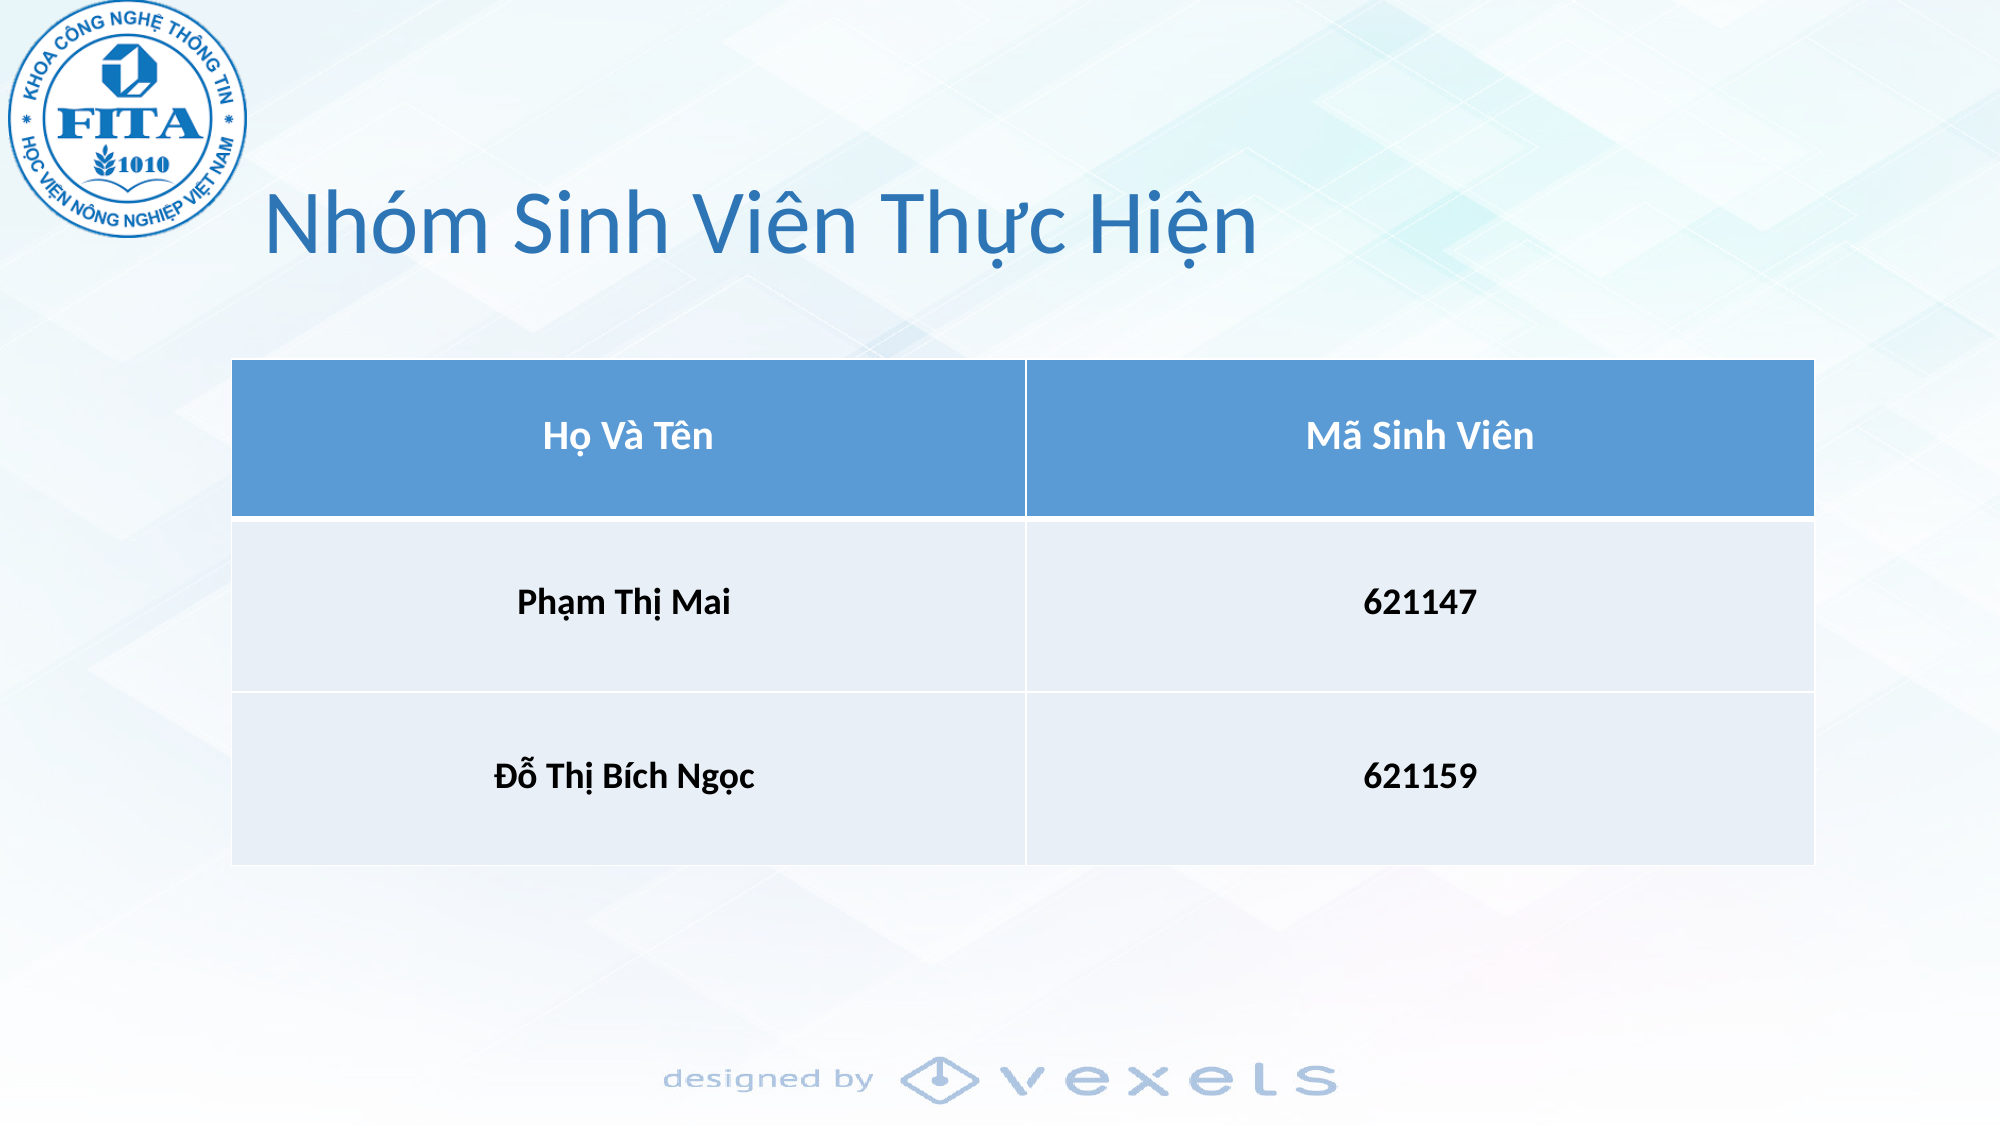

# Nhóm Sinh Viên Thực Hiện
| Họ Và Tên | Mã Sinh Viên |
| --- | --- |
| Phạm Thị Mai | 621147 |
| Đỗ Thị Bích Ngọc | 621159 |